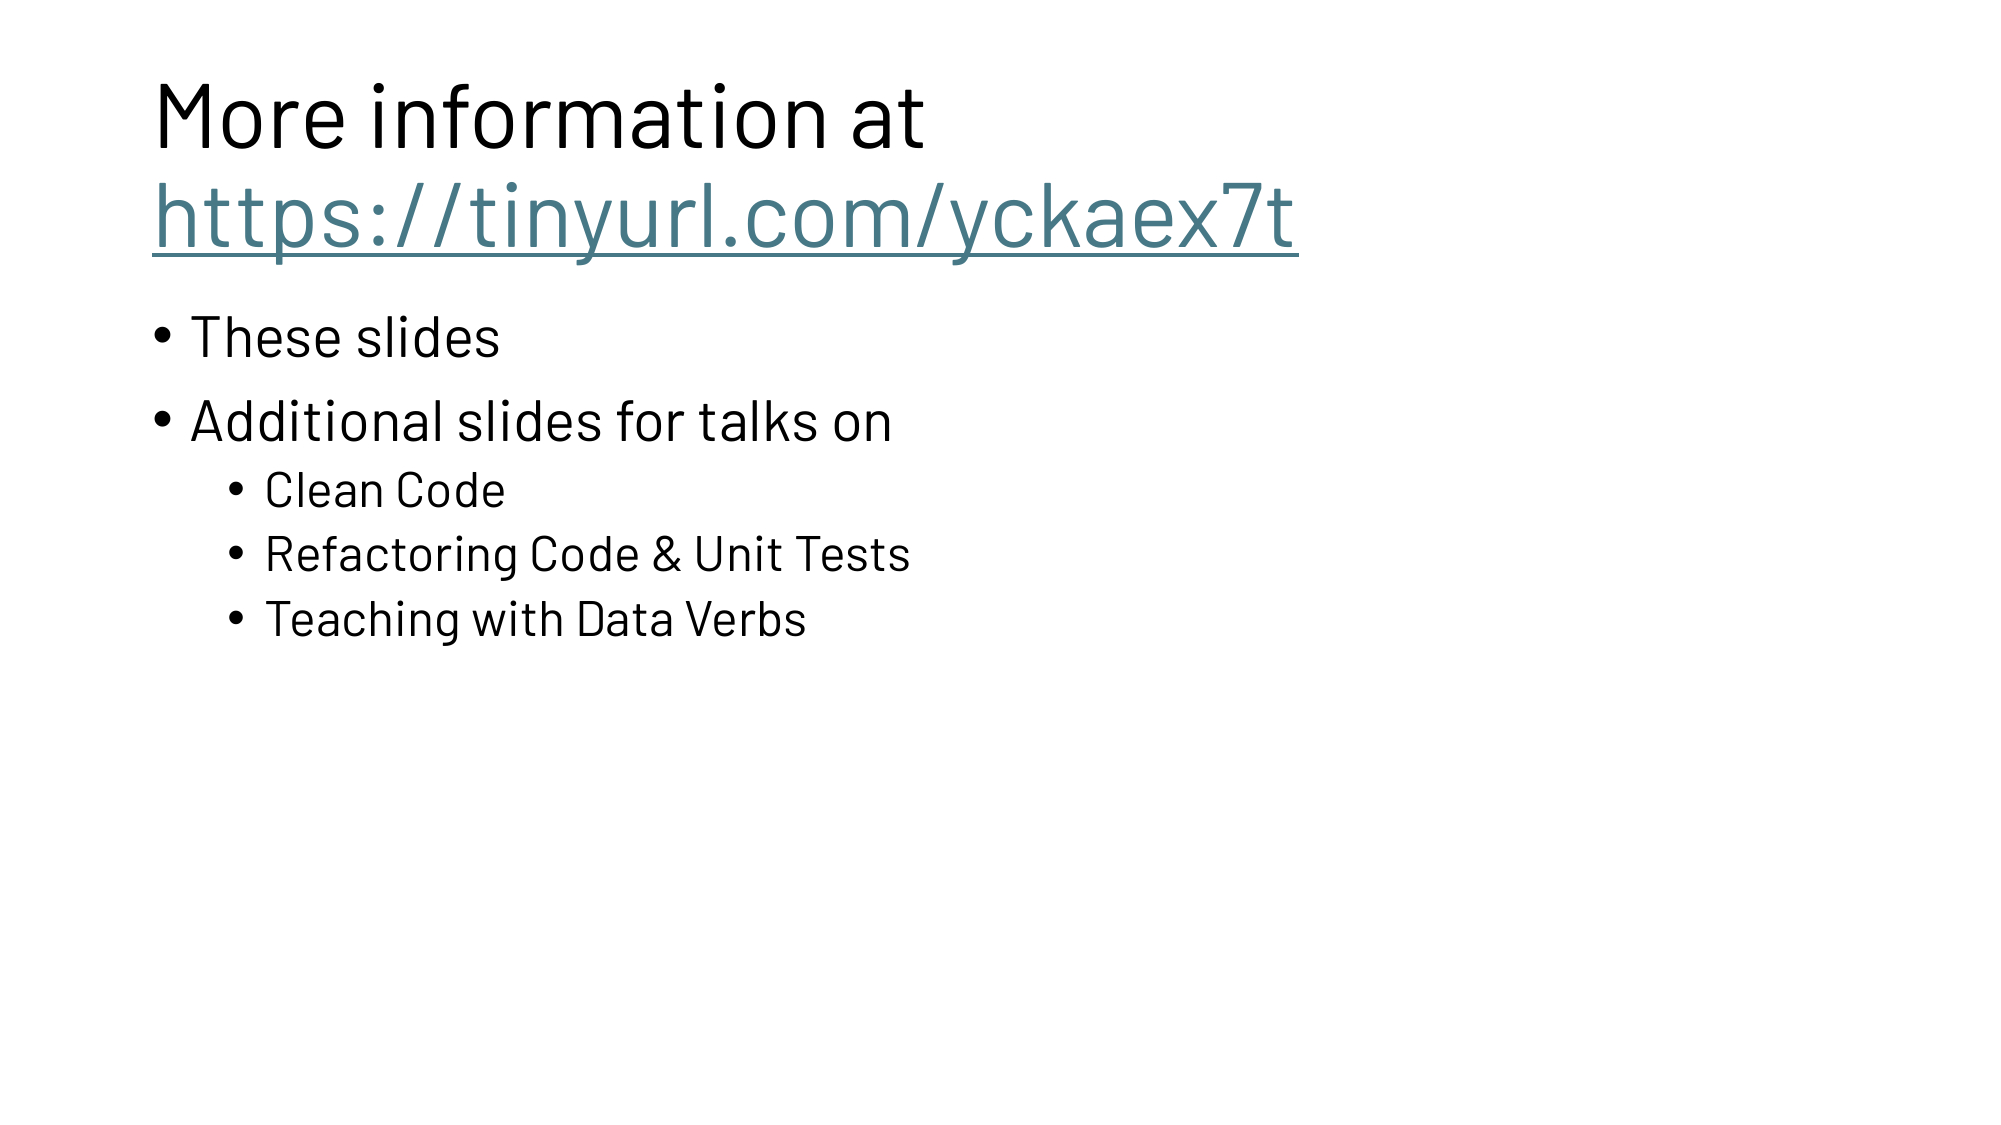

# More information at https://tinyurl.com/yckaex7t
These slides
Additional slides for talks on
Clean Code
Refactoring Code & Unit Tests
Teaching with Data Verbs